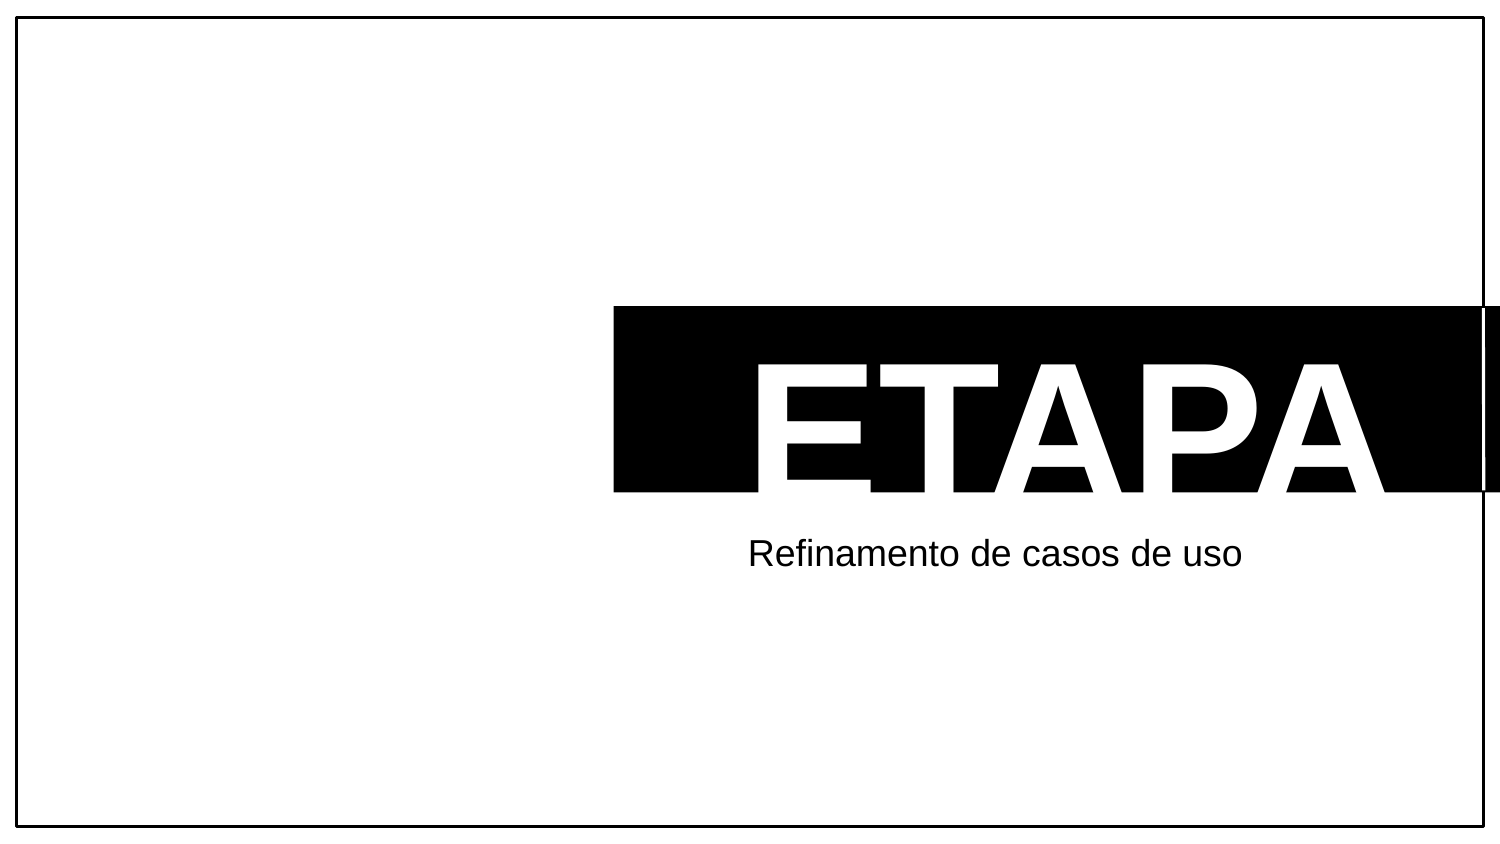

ETAPA 3
Refinamento de casos de uso